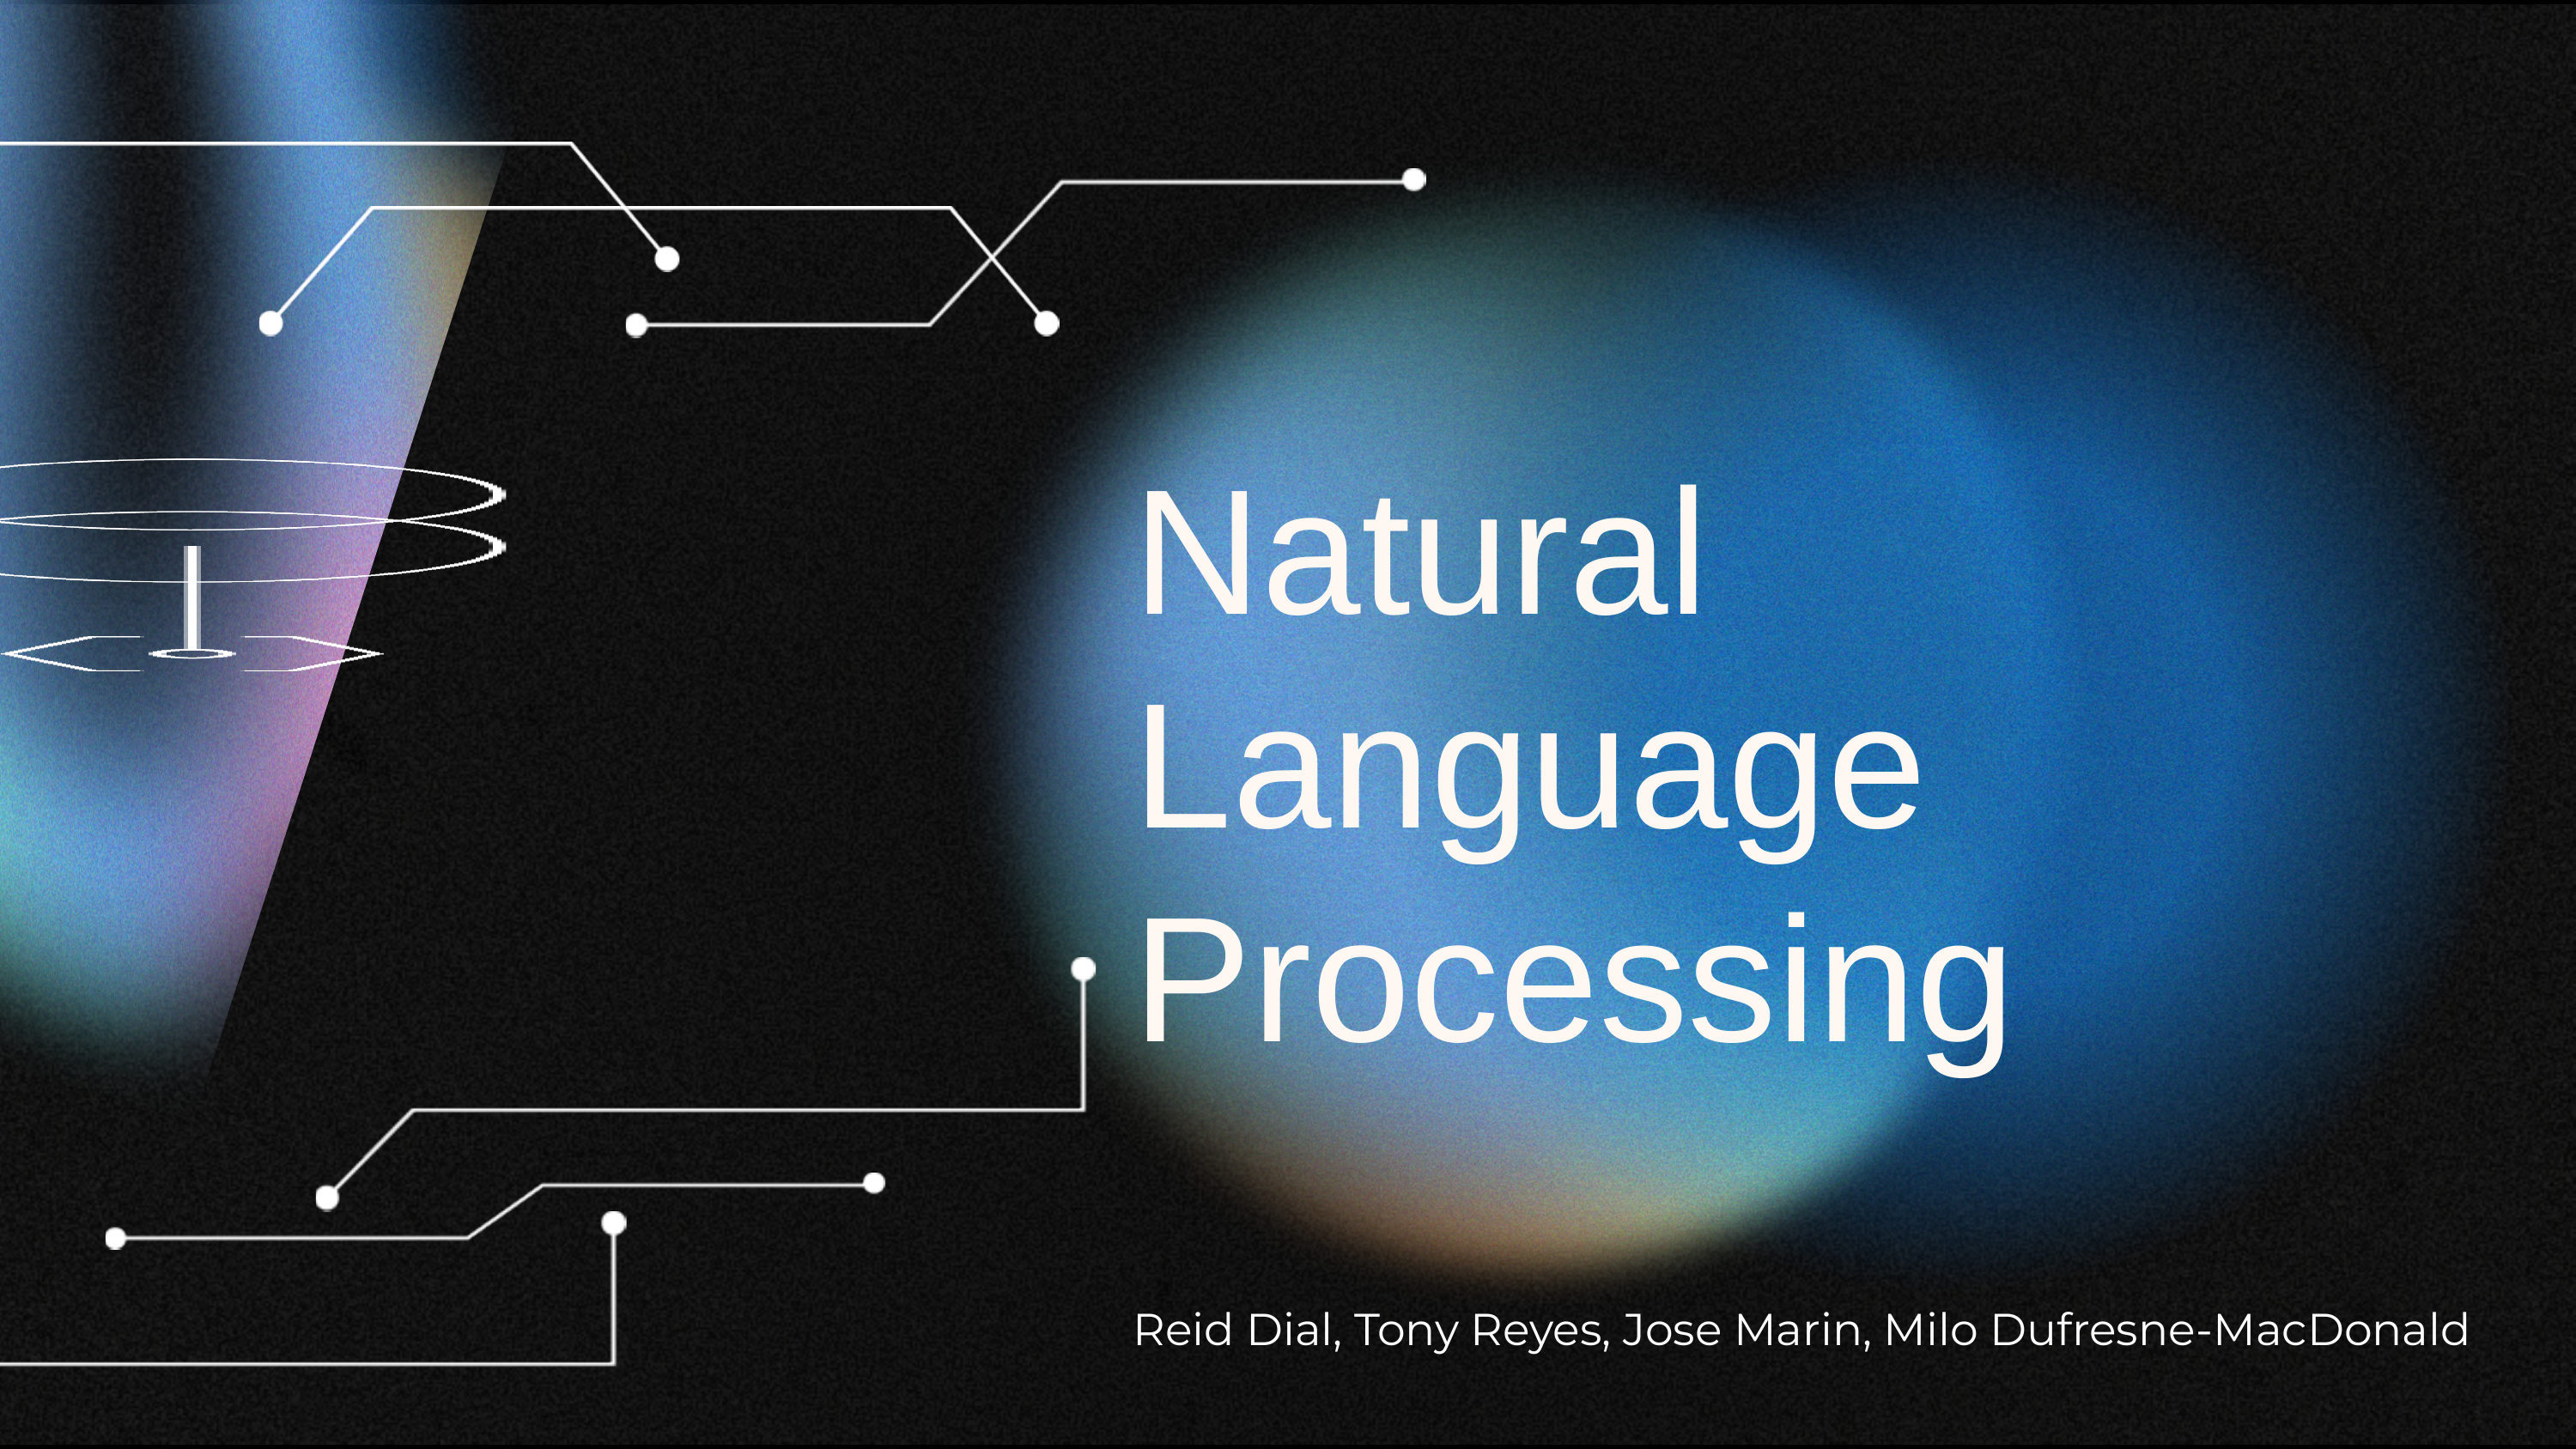

Natural
Language
Processing

Reid Dial, Tony Reyes, Jose Marin, Milo Dufresne-MacDonald